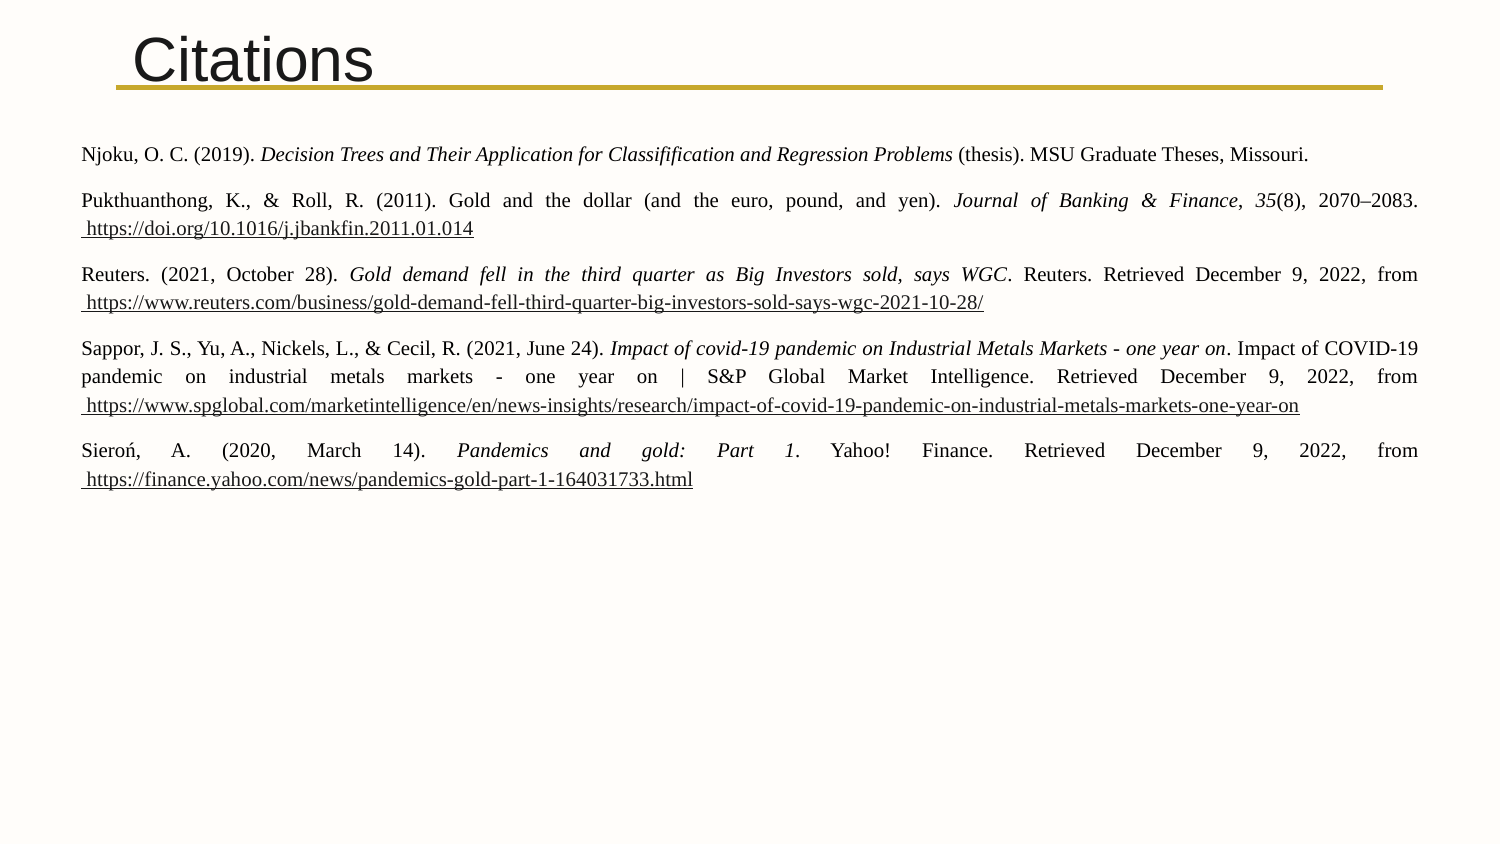

# Citations
Njoku, O. C. (2019). Decision Trees and Their Application for Classifification and Regression Problems (thesis). MSU Graduate Theses, Missouri.
Pukthuanthong, K., & Roll, R. (2011). Gold and the dollar (and the euro, pound, and yen). Journal of Banking & Finance, 35(8), 2070–2083. https://doi.org/10.1016/j.jbankfin.2011.01.014
Reuters. (2021, October 28). Gold demand fell in the third quarter as Big Investors sold, says WGC. Reuters. Retrieved December 9, 2022, from https://www.reuters.com/business/gold-demand-fell-third-quarter-big-investors-sold-says-wgc-2021-10-28/
Sappor, J. S., Yu, A., Nickels, L., & Cecil, R. (2021, June 24). Impact of covid-19 pandemic on Industrial Metals Markets - one year on. Impact of COVID-19 pandemic on industrial metals markets - one year on | S&P Global Market Intelligence. Retrieved December 9, 2022, from https://www.spglobal.com/marketintelligence/en/news-insights/research/impact-of-covid-19-pandemic-on-industrial-metals-markets-one-year-on
Sieroń, A. (2020, March 14). Pandemics and gold: Part 1. Yahoo! Finance. Retrieved December 9, 2022, from https://finance.yahoo.com/news/pandemics-gold-part-1-164031733.html